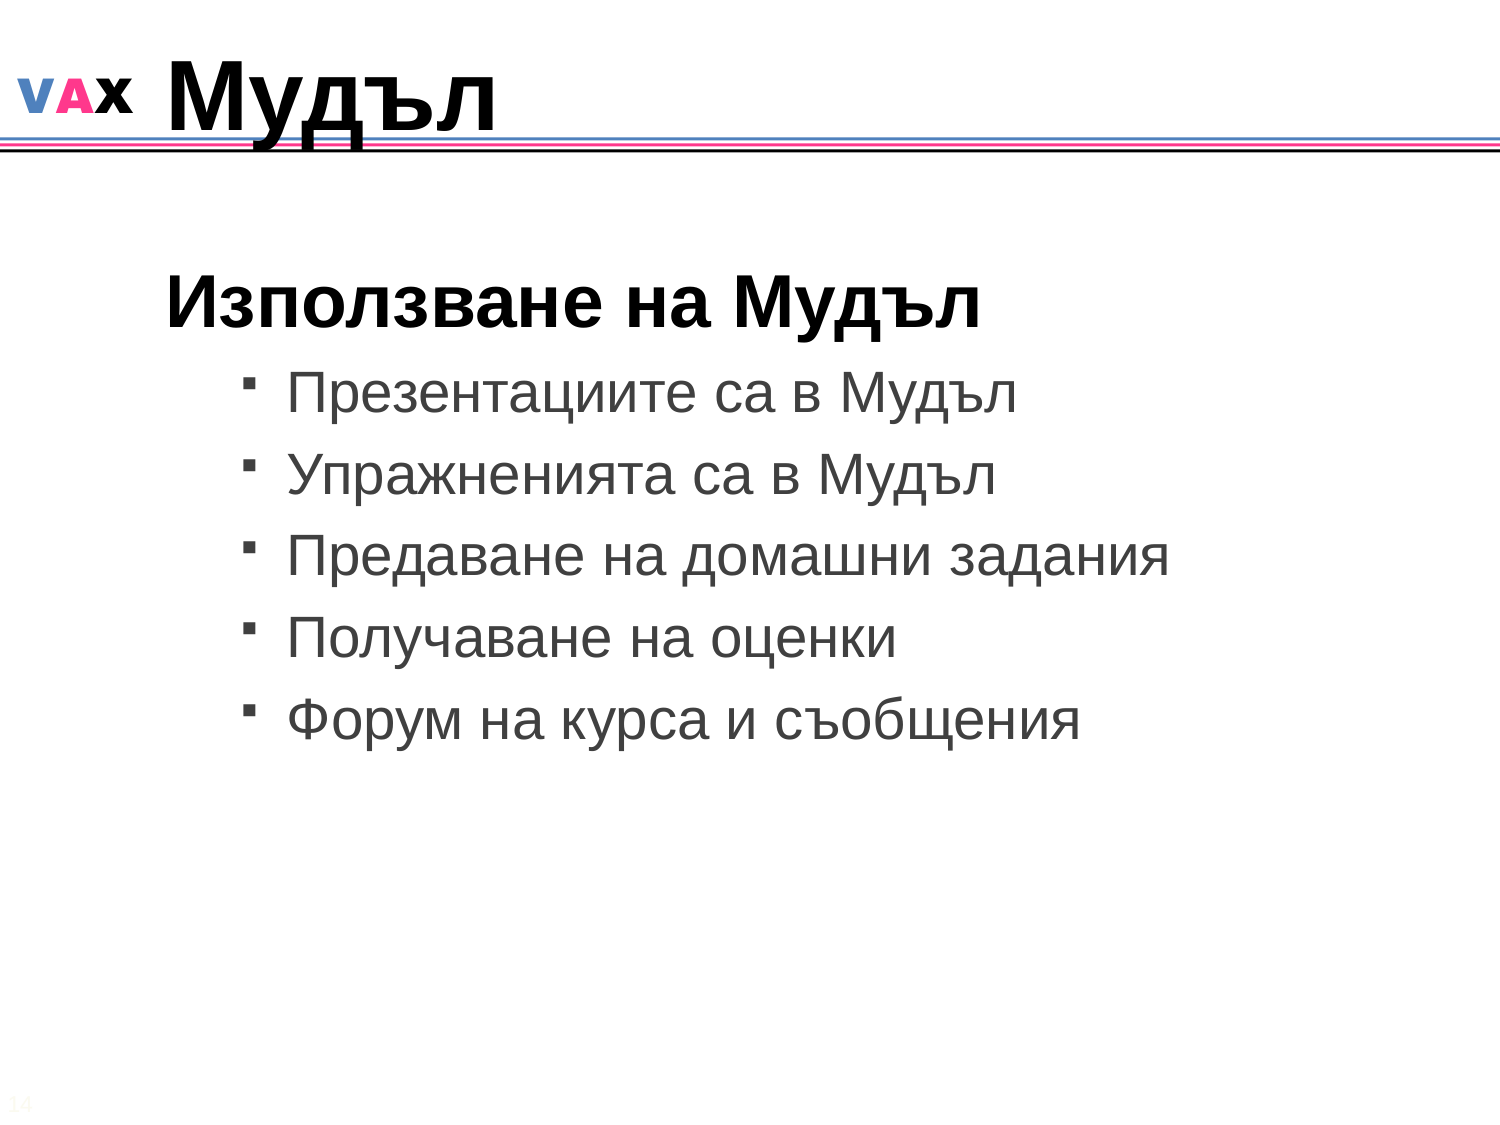

# Мудъл
Използване на Мудъл
Презентациите са в Мудъл
Упражненията са в Мудъл
Предаване на домашни задания
Получаване на оценки
Форум на курса и съобщения